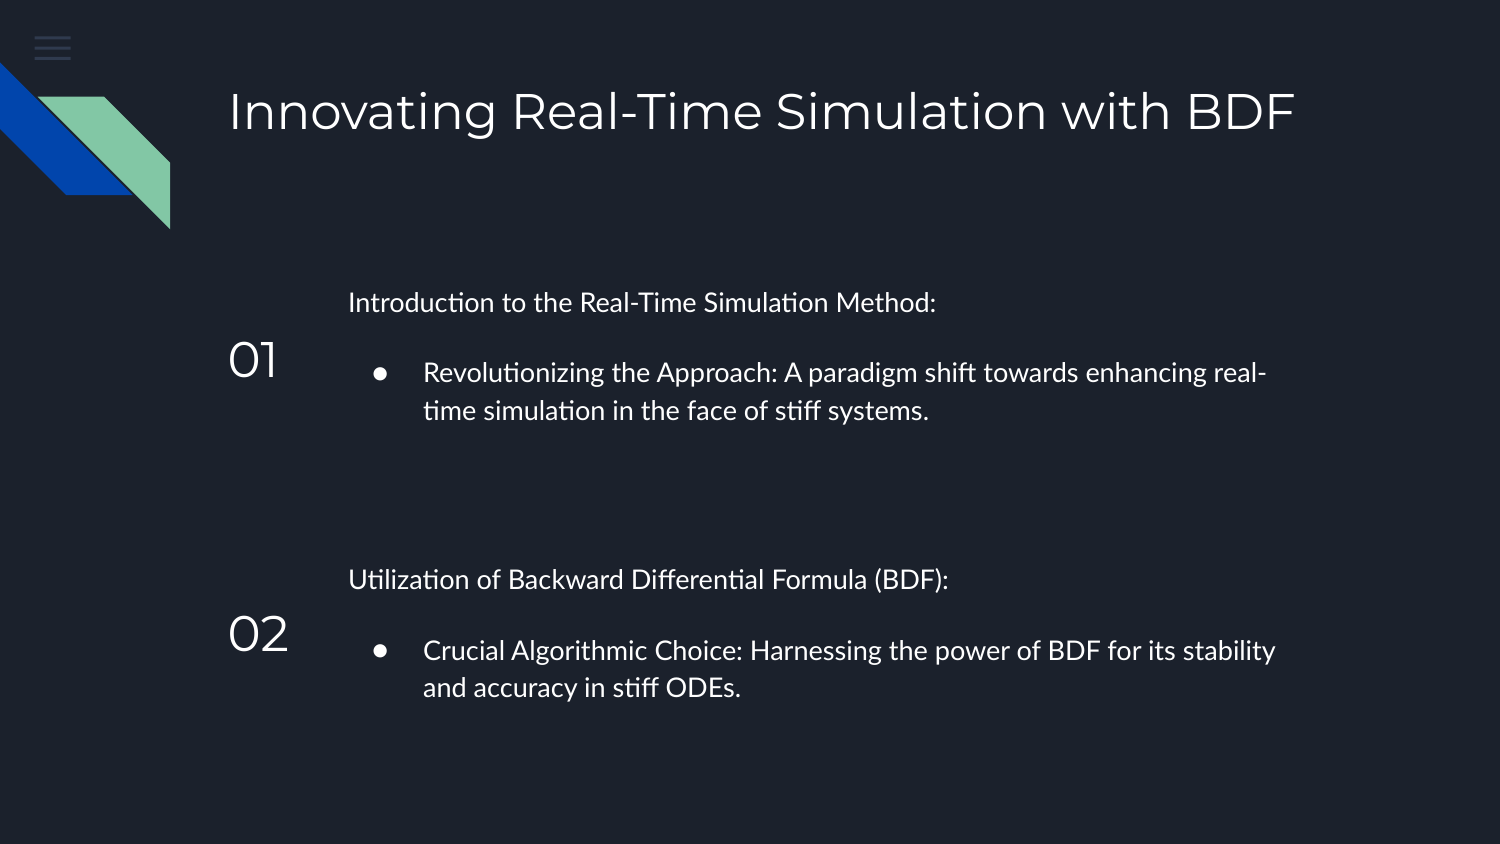

# Innovating Real-Time Simulation with BDF
Introduction to the Real-Time Simulation Method:
Revolutionizing the Approach: A paradigm shift towards enhancing real-time simulation in the face of stiff systems.

01

Utilization of Backward Differential Formula (BDF):
Crucial Algorithmic Choice: Harnessing the power of BDF for its stability and accuracy in stiff ODEs.

02